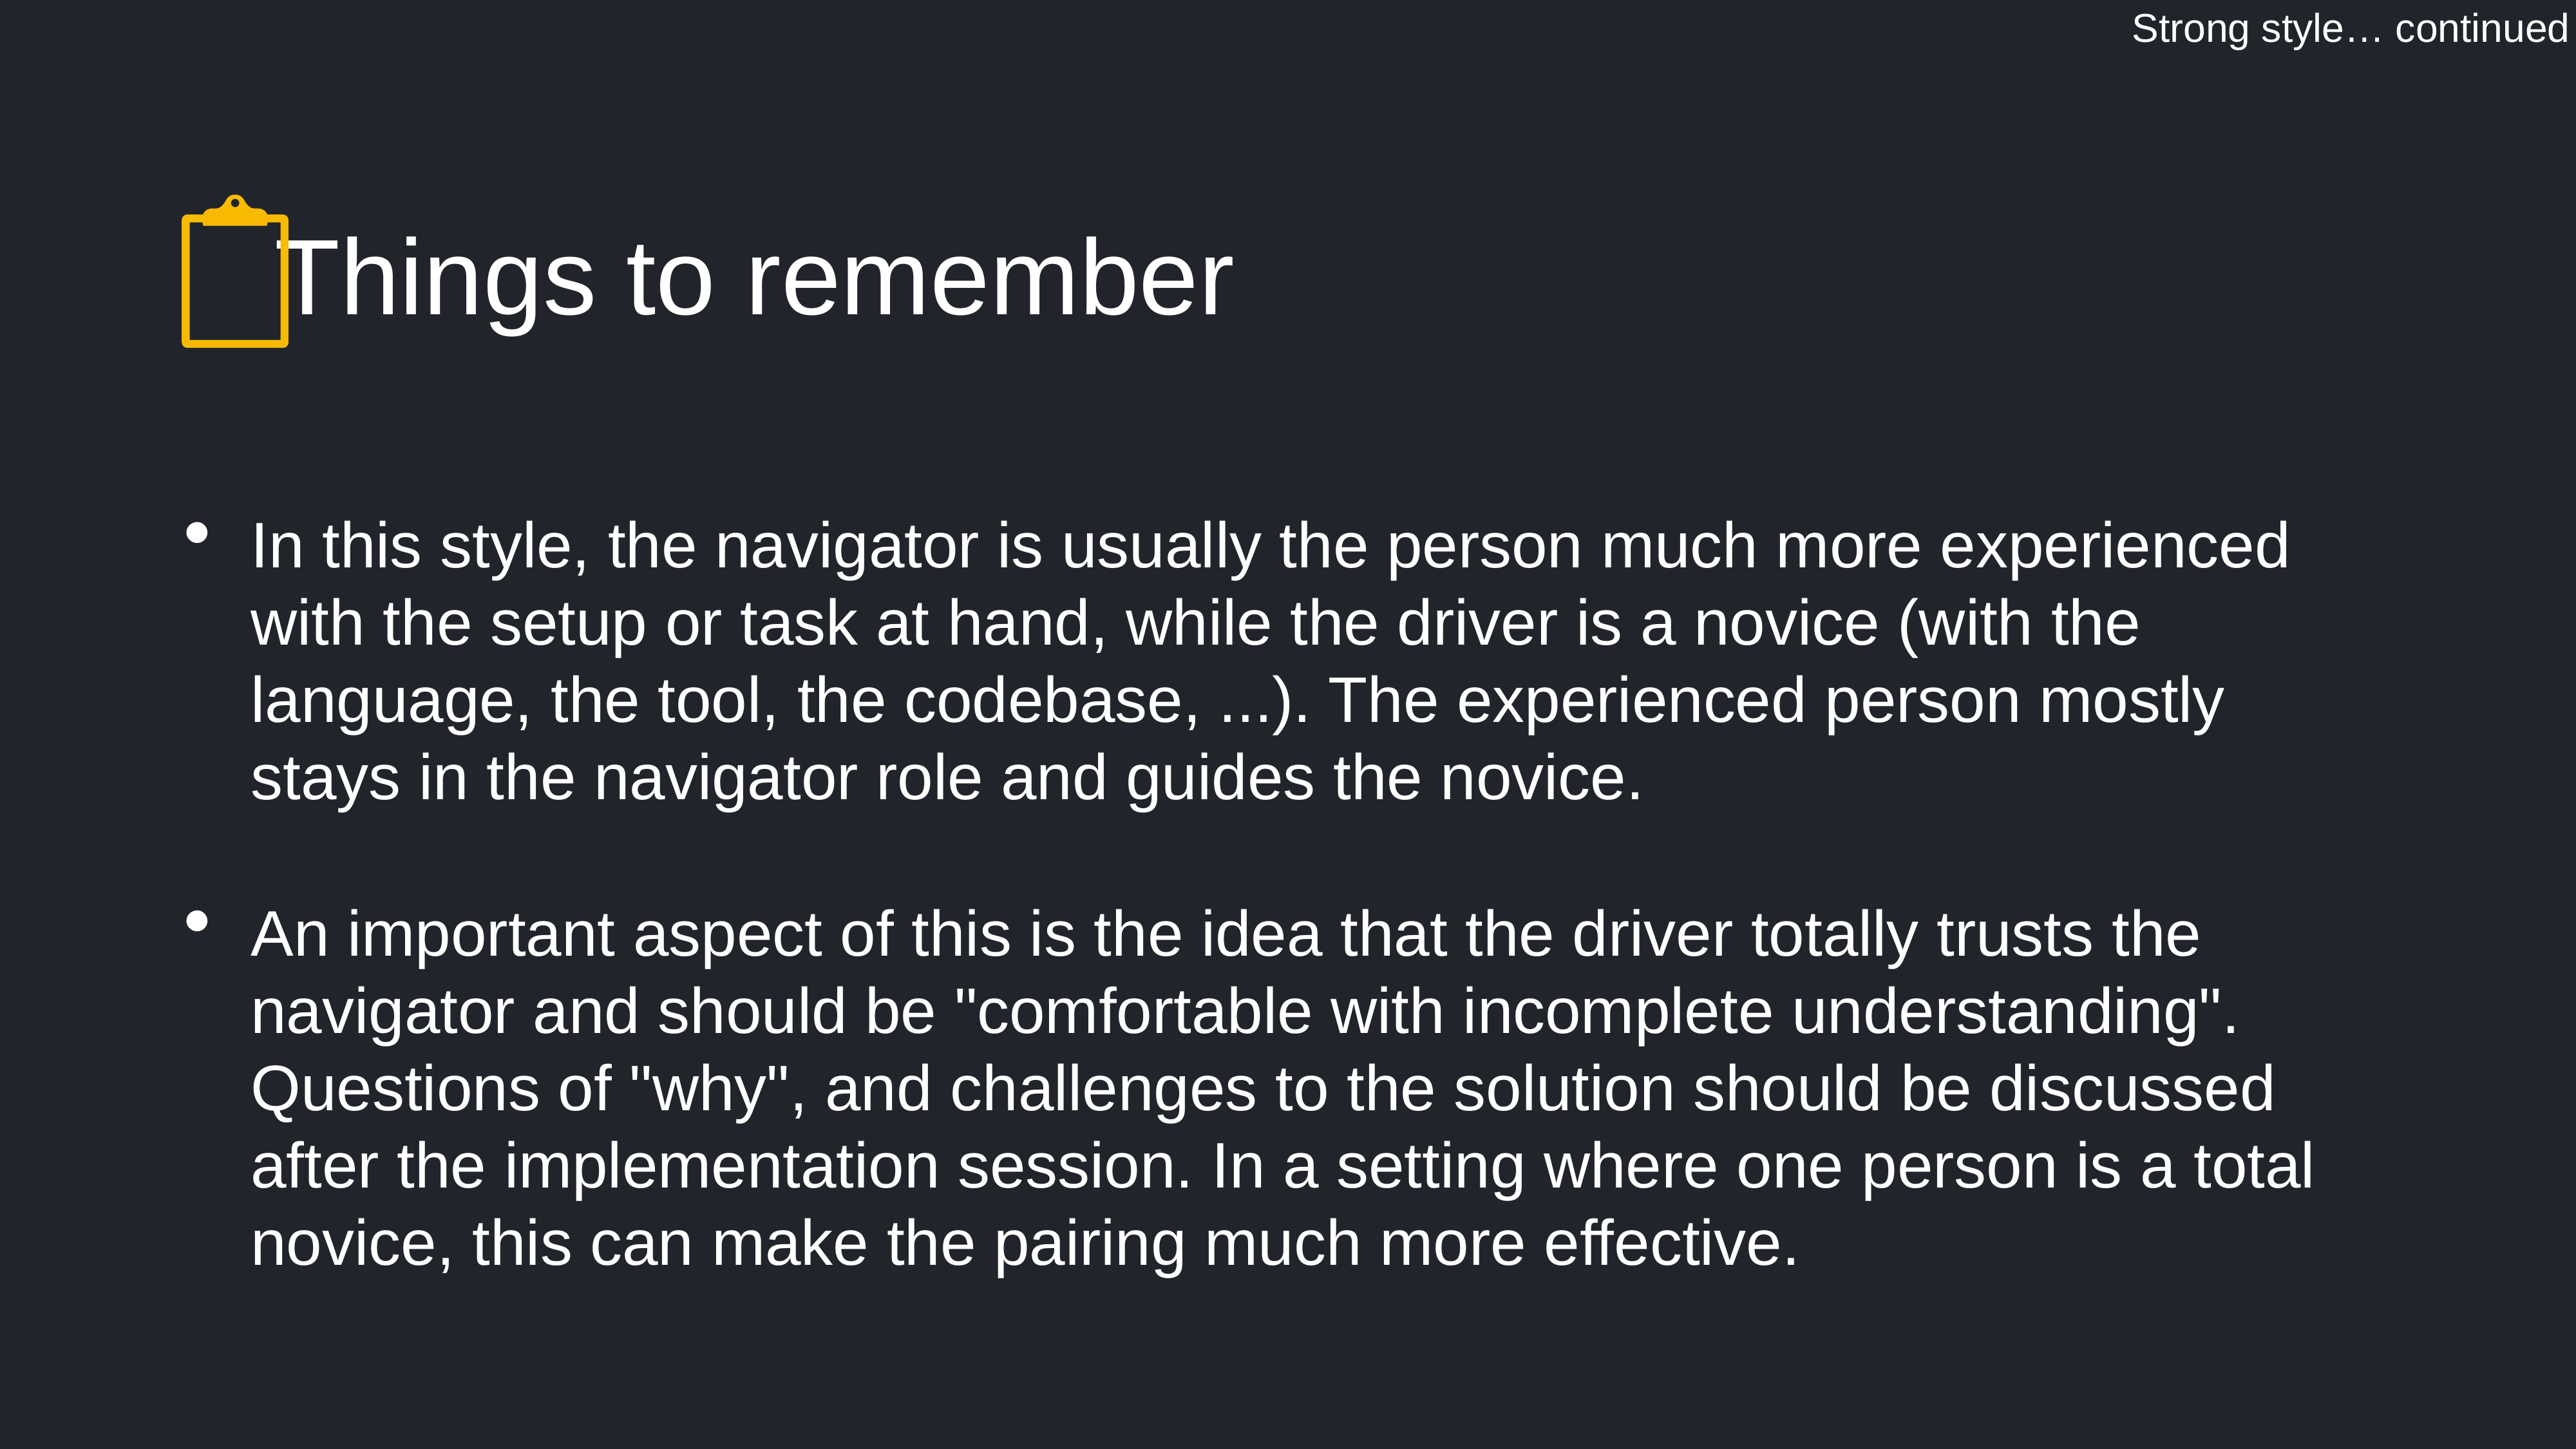

# Strong style… continued
Things to remember

In this style, the navigator is usually the person much more experienced with the setup or task at hand, while the driver is a novice (with the language, the tool, the codebase, ...). The experienced person mostly stays in the navigator role and guides the novice.
An important aspect of this is the idea that the driver totally trusts the navigator and should be "comfortable with incomplete understanding". Questions of "why", and challenges to the solution should be discussed after the implementation session. In a setting where one person is a total novice, this can make the pairing much more effective.